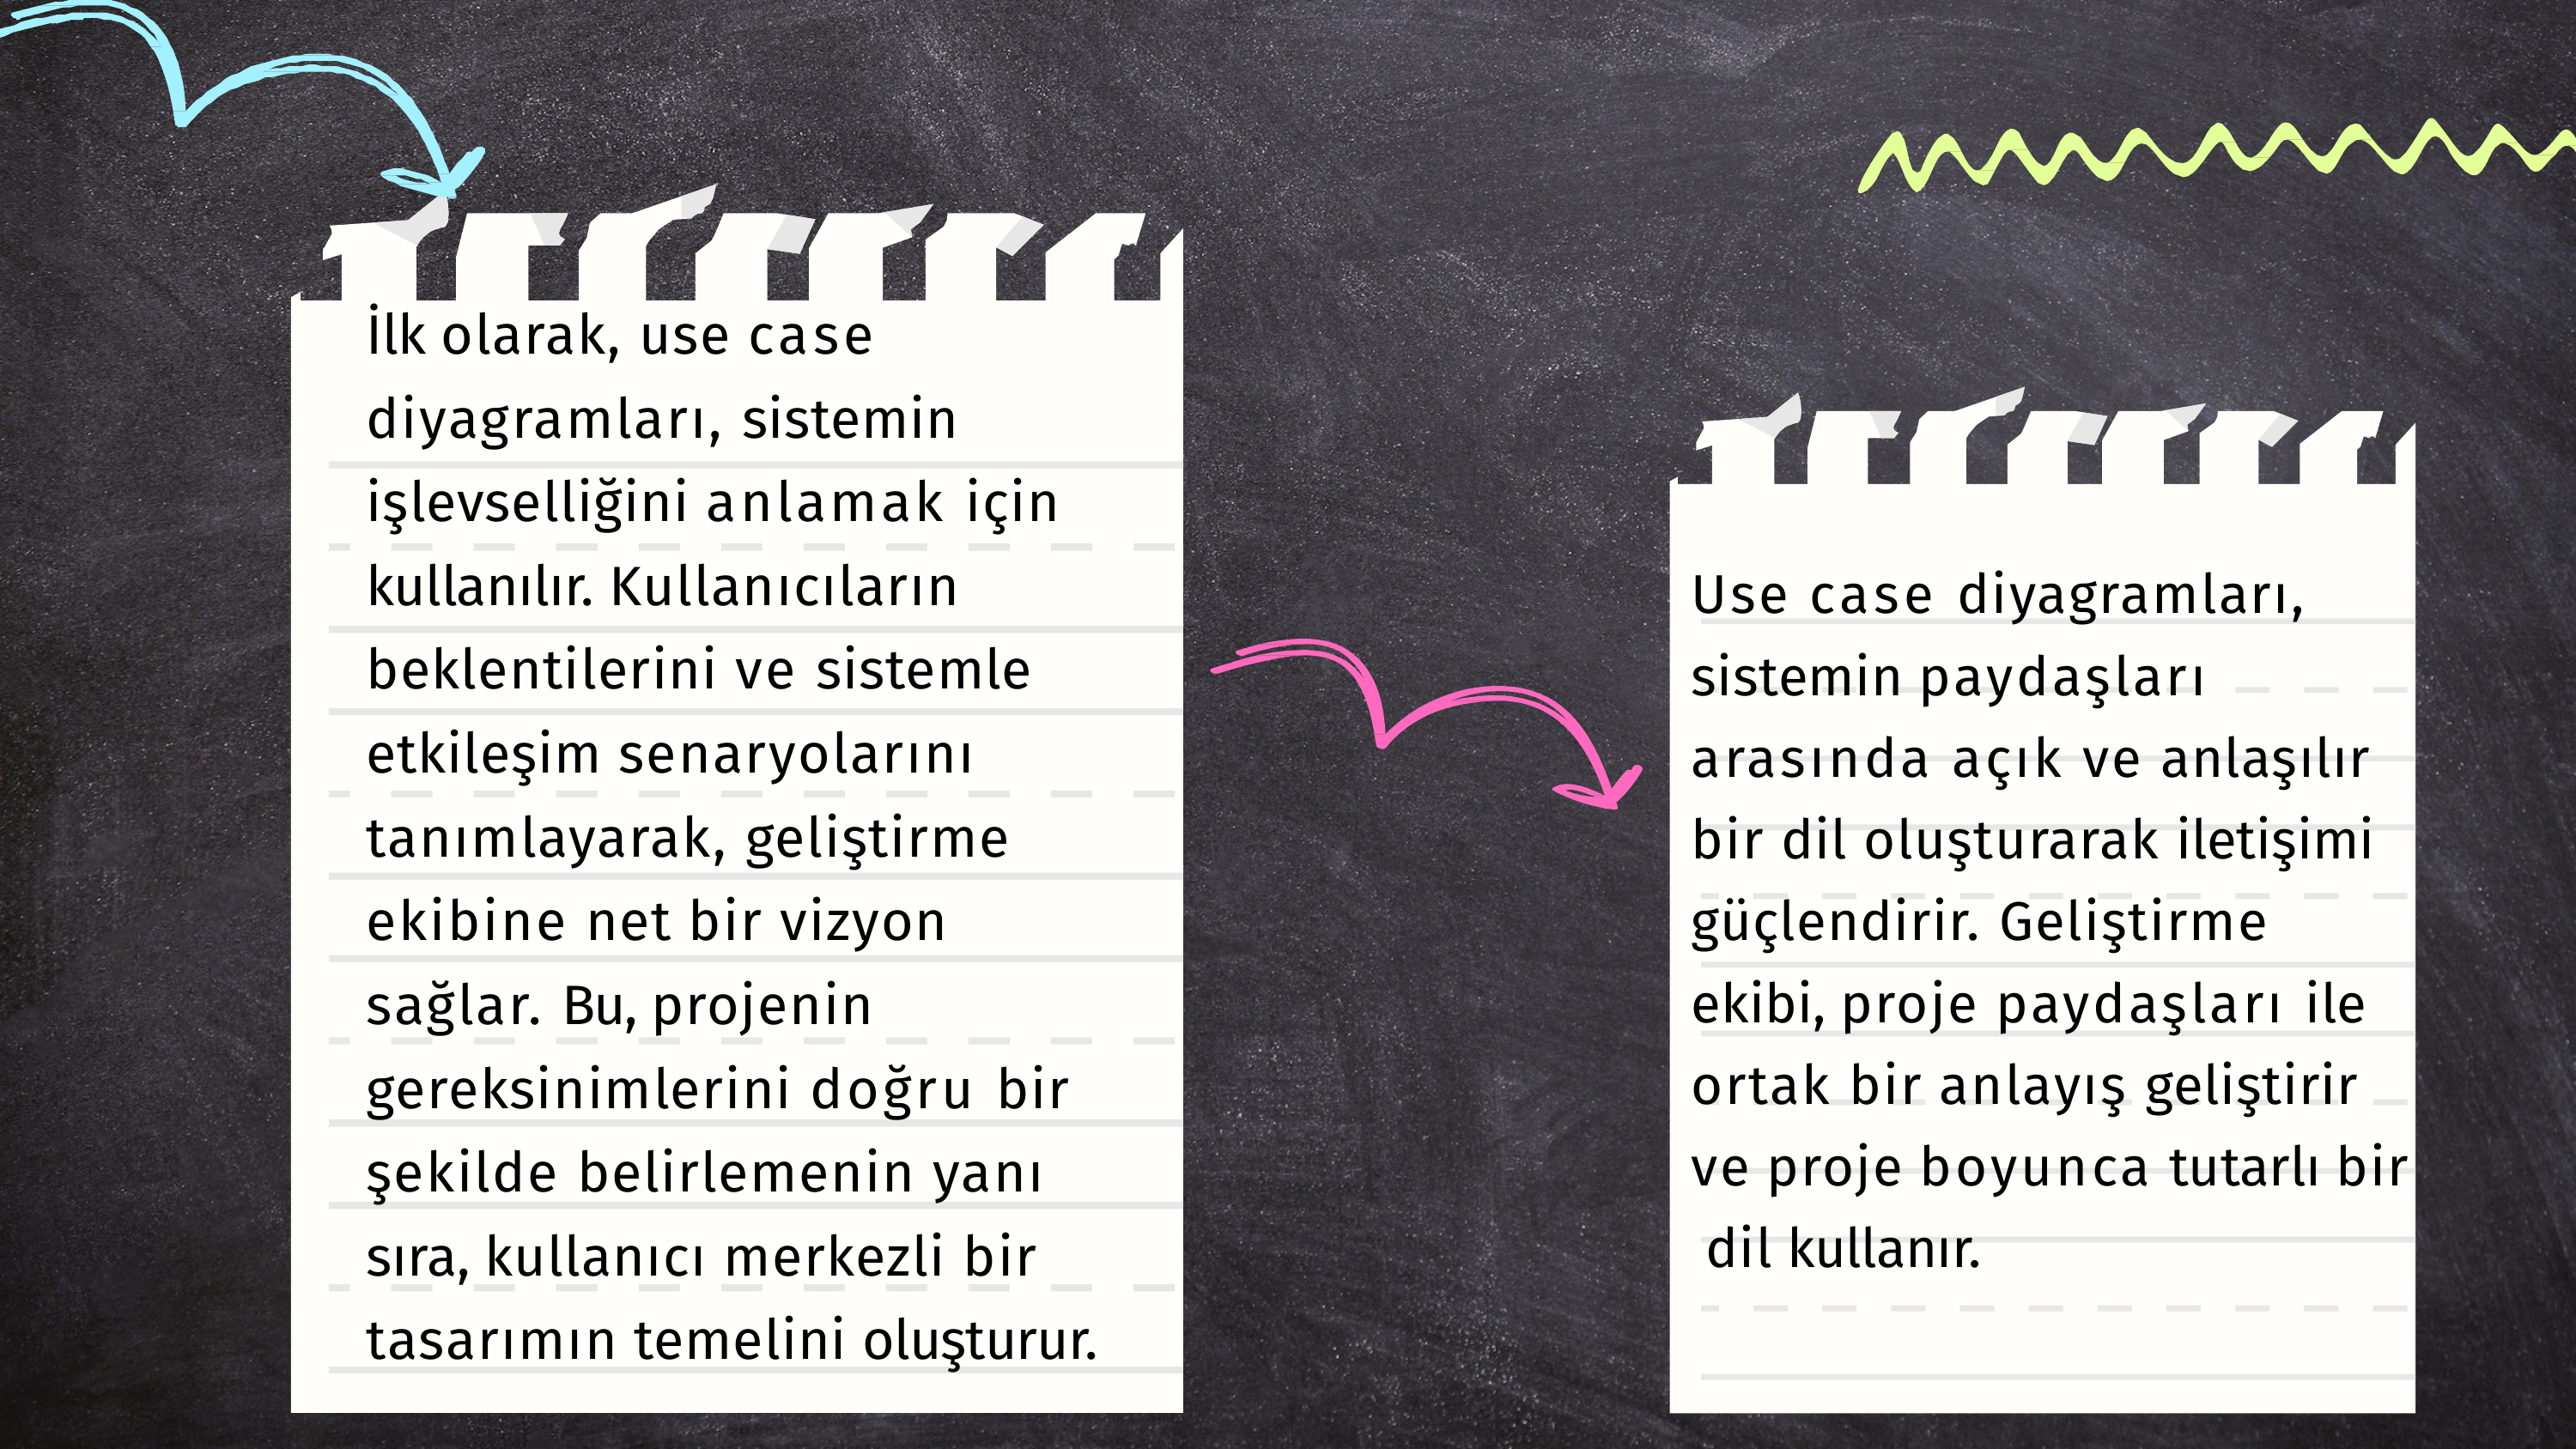

İlk olarak, use case  diyagramları, sistemin  işlevselliğini anlamak için  kullanılır. Kullanıcıların  beklentilerini ve sistemle  etkileşim senaryolarını  tanımlayarak, geliştirme  ekibine net bir vizyon  sağlar. Bu, projenin  gereksinimlerini doğru bir  şekilde belirlemenin yanı  sıra, kullanıcı merkezli bir  tasarımın temelini oluşturur.

Use case diyagramları,  sistemin paydaşları  arasında açık ve anlaşılır  bir dil oluşturarak iletişimi  güçlendirir. Geliştirme  ekibi, proje paydaşları ile  ortak bir anlayış geliştirir  ve proje boyunca tutarlı bir  dil kullanır.